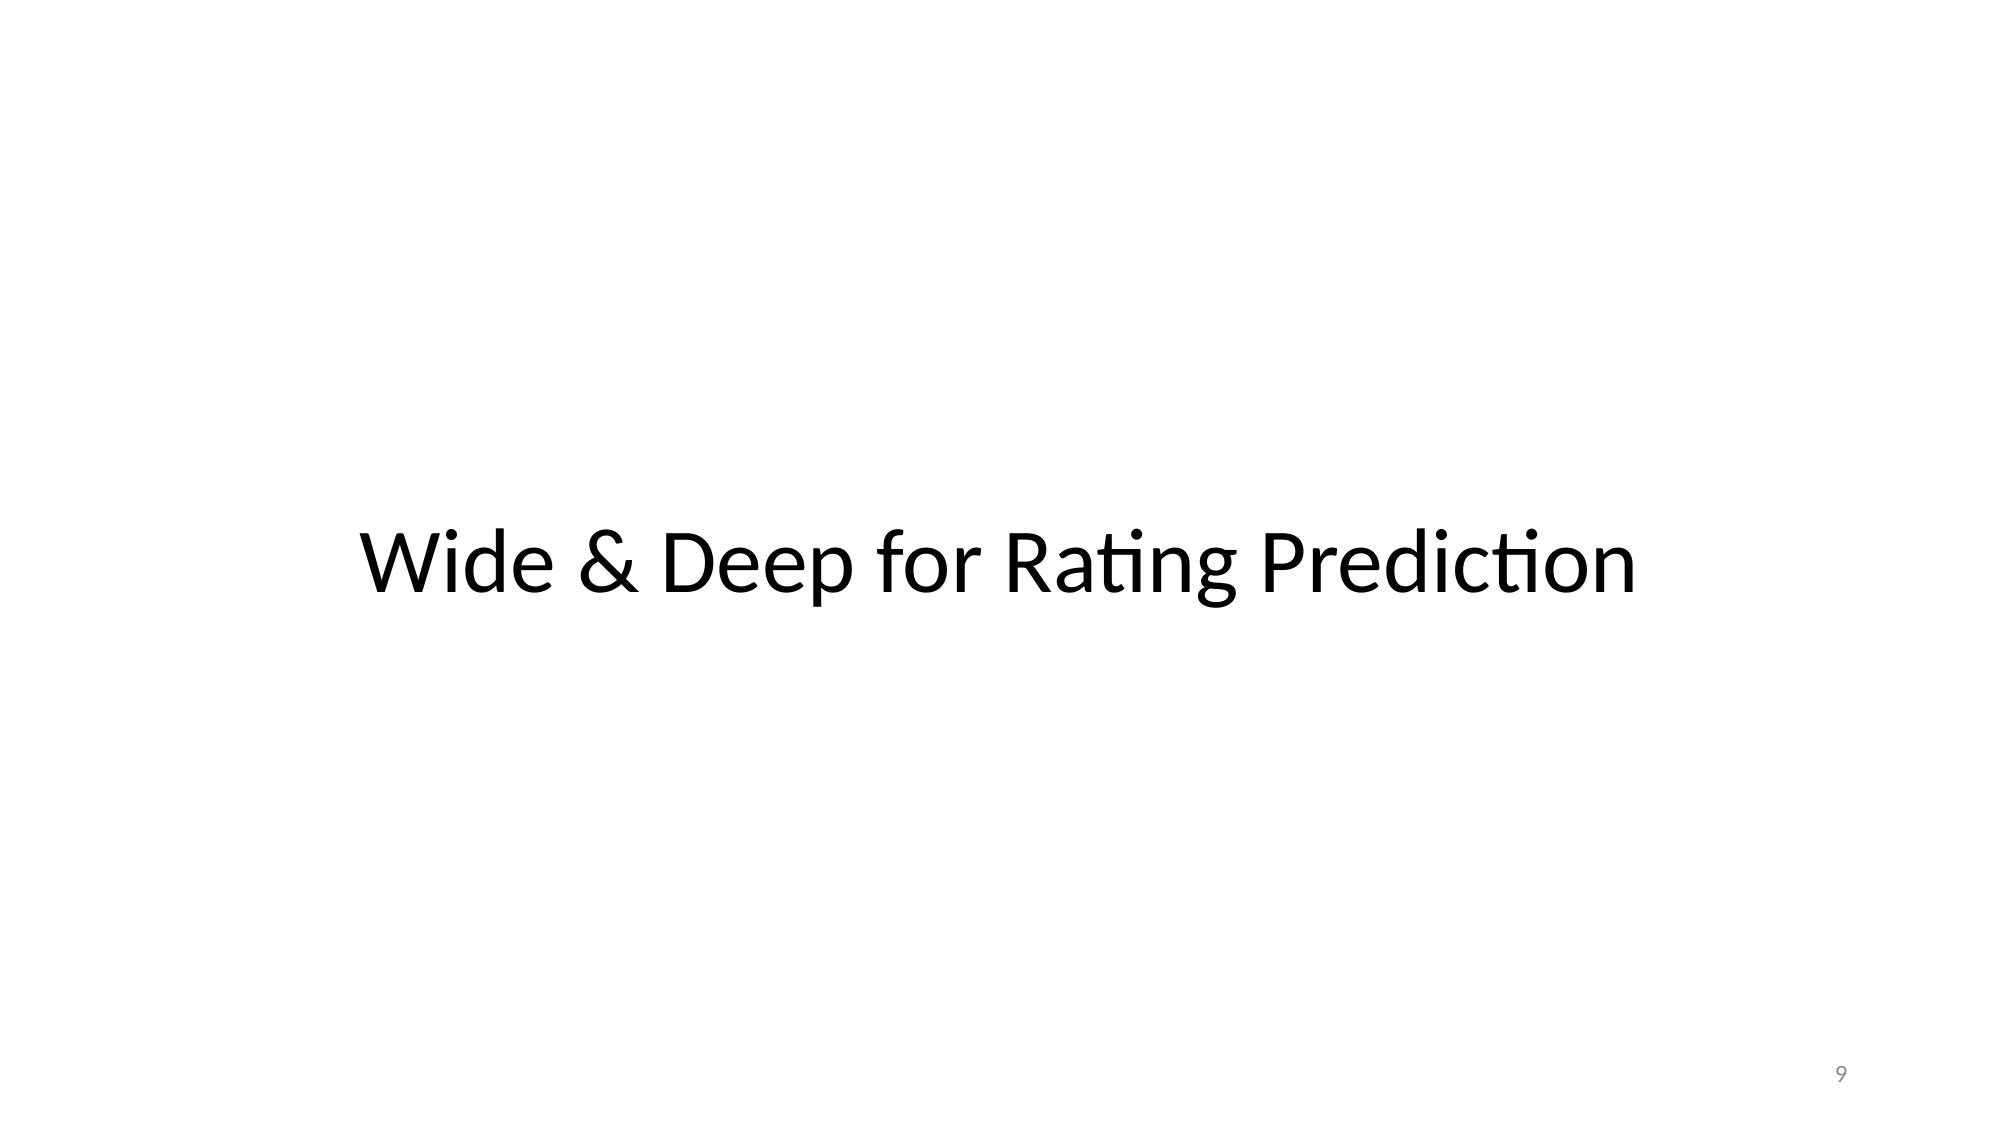

# Wide & Deep for Rating Prediction
9